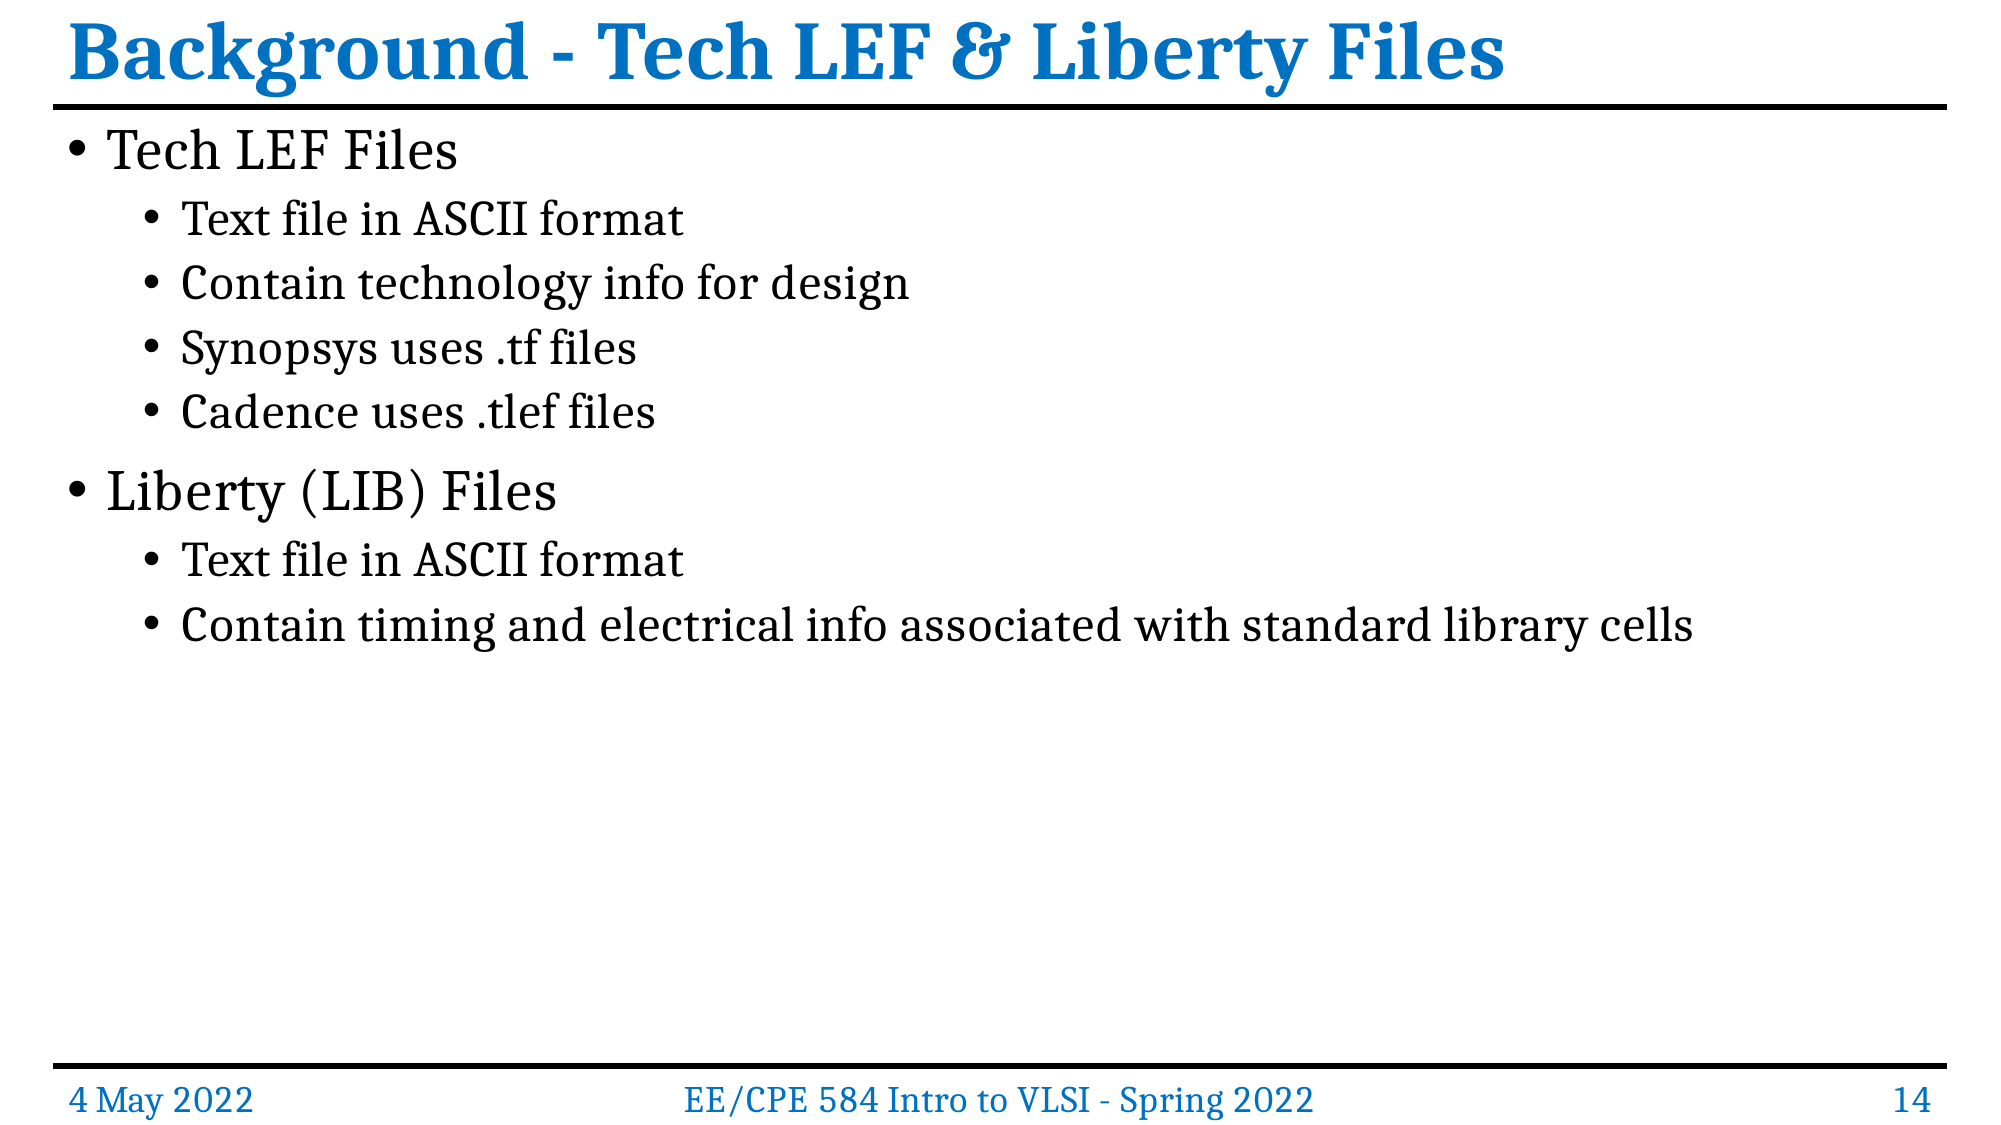

Background - Tech LEF & Liberty Files
Tech LEF Files
Text file in ASCII format
Contain technology info for design
Synopsys uses .tf files
Cadence uses .tlef files
Liberty (LIB) Files
Text file in ASCII format
Contain timing and electrical info associated with standard library cells